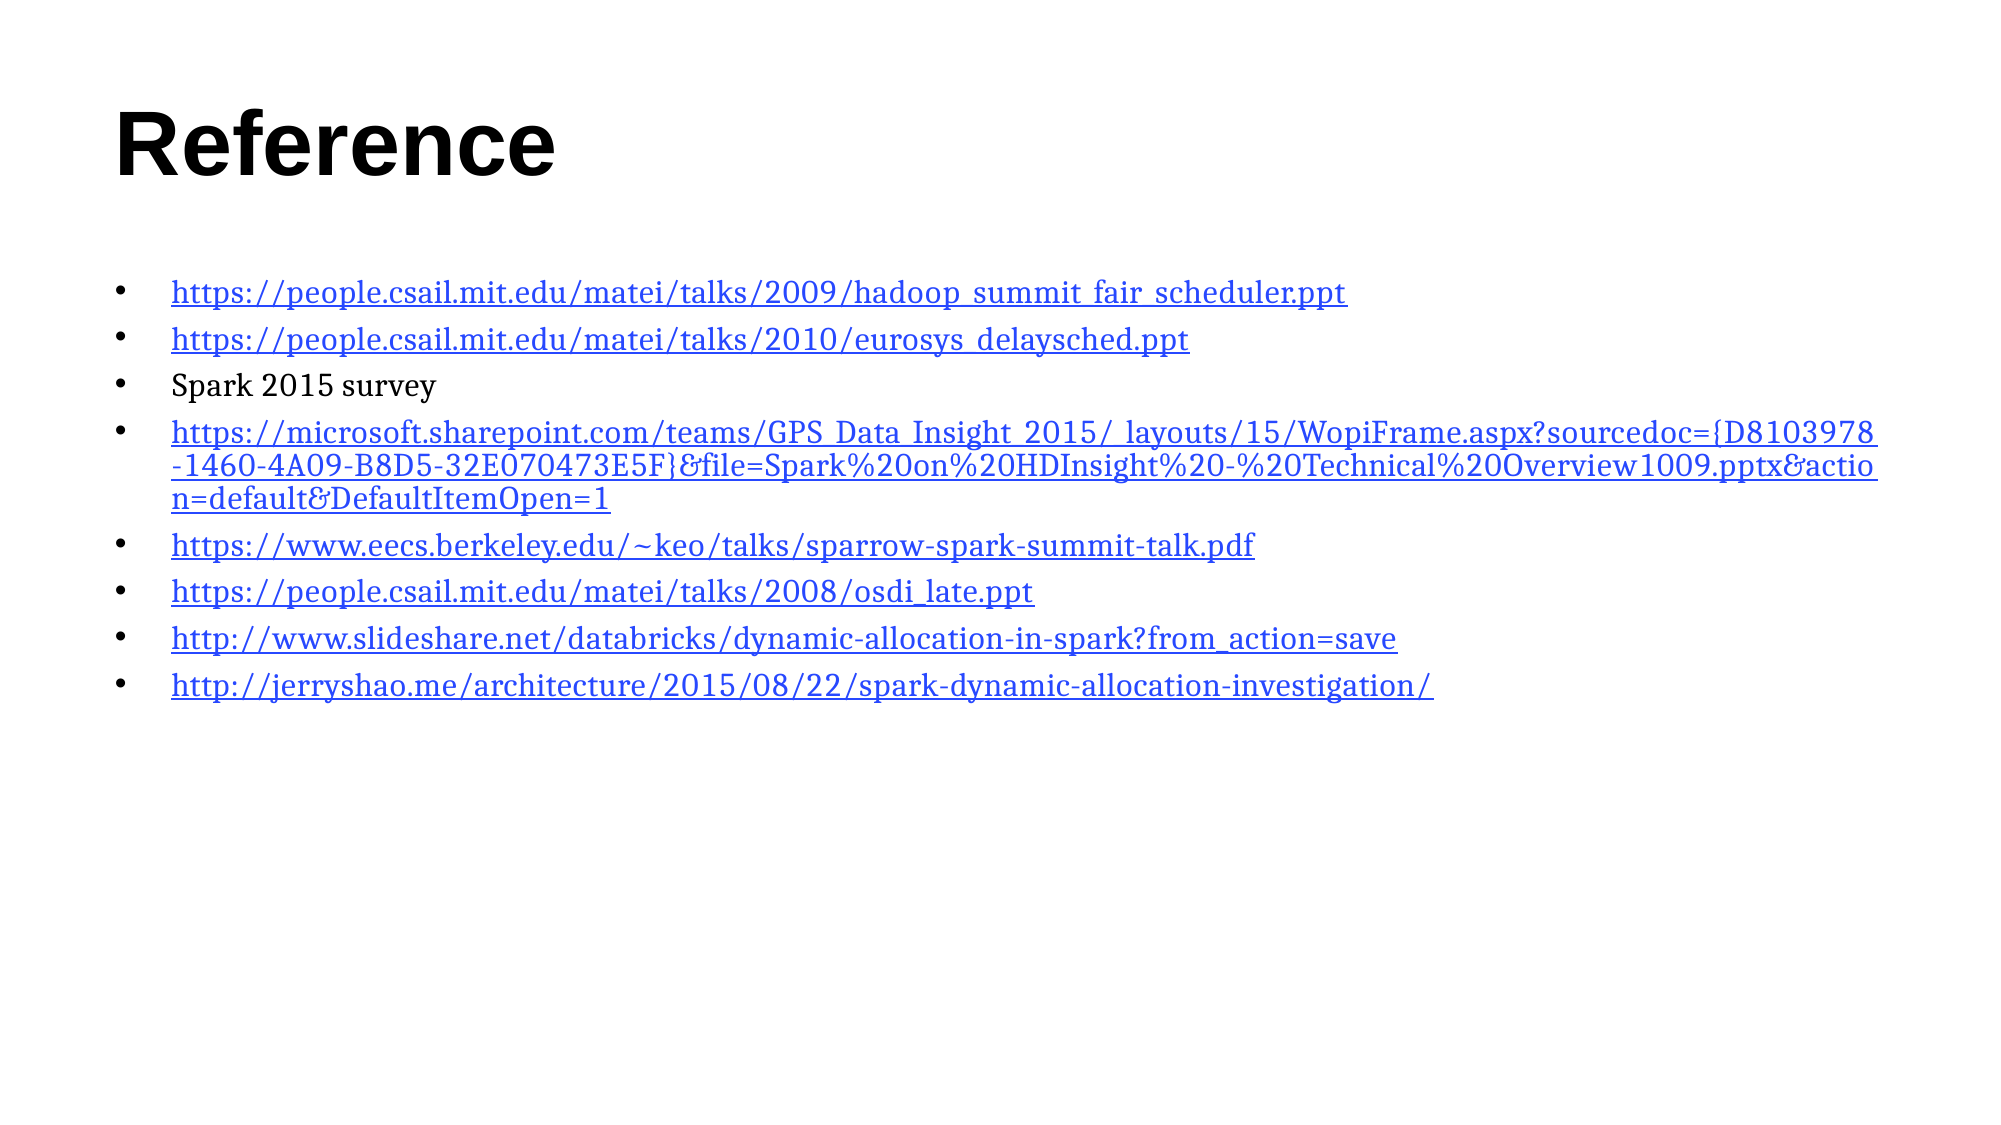

# Reference
https://people.csail.mit.edu/matei/talks/2009/hadoop_summit_fair_scheduler.ppt
https://people.csail.mit.edu/matei/talks/2010/eurosys_delaysched.ppt
Spark 2015 survey
https://microsoft.sharepoint.com/teams/GPS_Data_Insight_2015/_layouts/15/WopiFrame.aspx?sourcedoc={D8103978-1460-4A09-B8D5-32E070473E5F}&file=Spark%20on%20HDInsight%20-%20Technical%20Overview1009.pptx&action=default&DefaultItemOpen=1
https://www.eecs.berkeley.edu/~keo/talks/sparrow-spark-summit-talk.pdf
https://people.csail.mit.edu/matei/talks/2008/osdi_late.ppt
http://www.slideshare.net/databricks/dynamic-allocation-in-spark?from_action=save
http://jerryshao.me/architecture/2015/08/22/spark-dynamic-allocation-investigation/